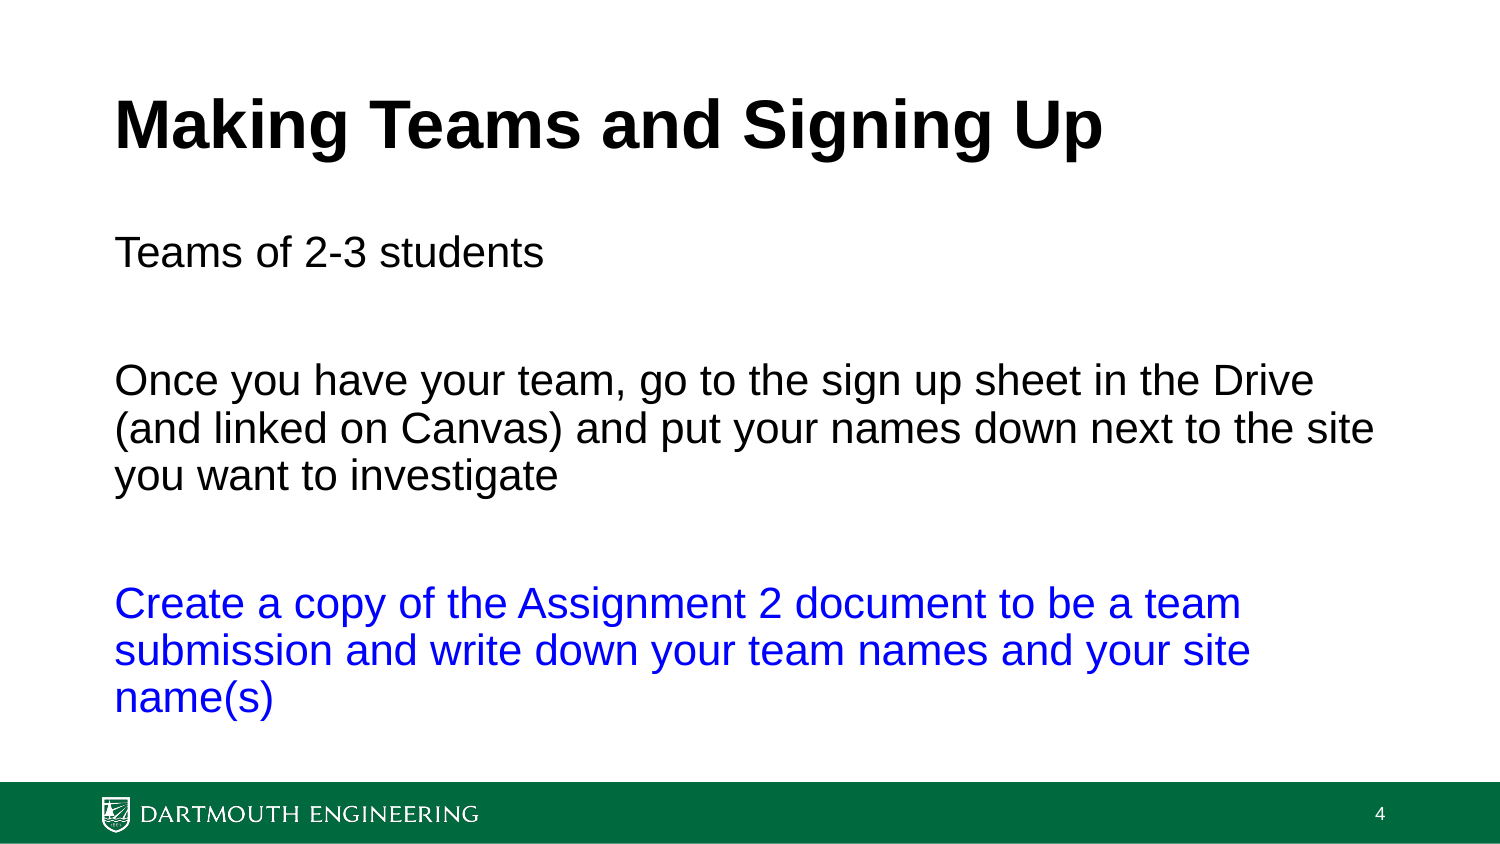

# Making Teams and Signing Up
Teams of 2-3 students

Once you have your team, go to the sign up sheet in the Drive (and linked on Canvas) and put your names down next to the site you want to investigate

Create a copy of the Assignment 2 document to be a team submission and write down your team names and your site name(s)
4